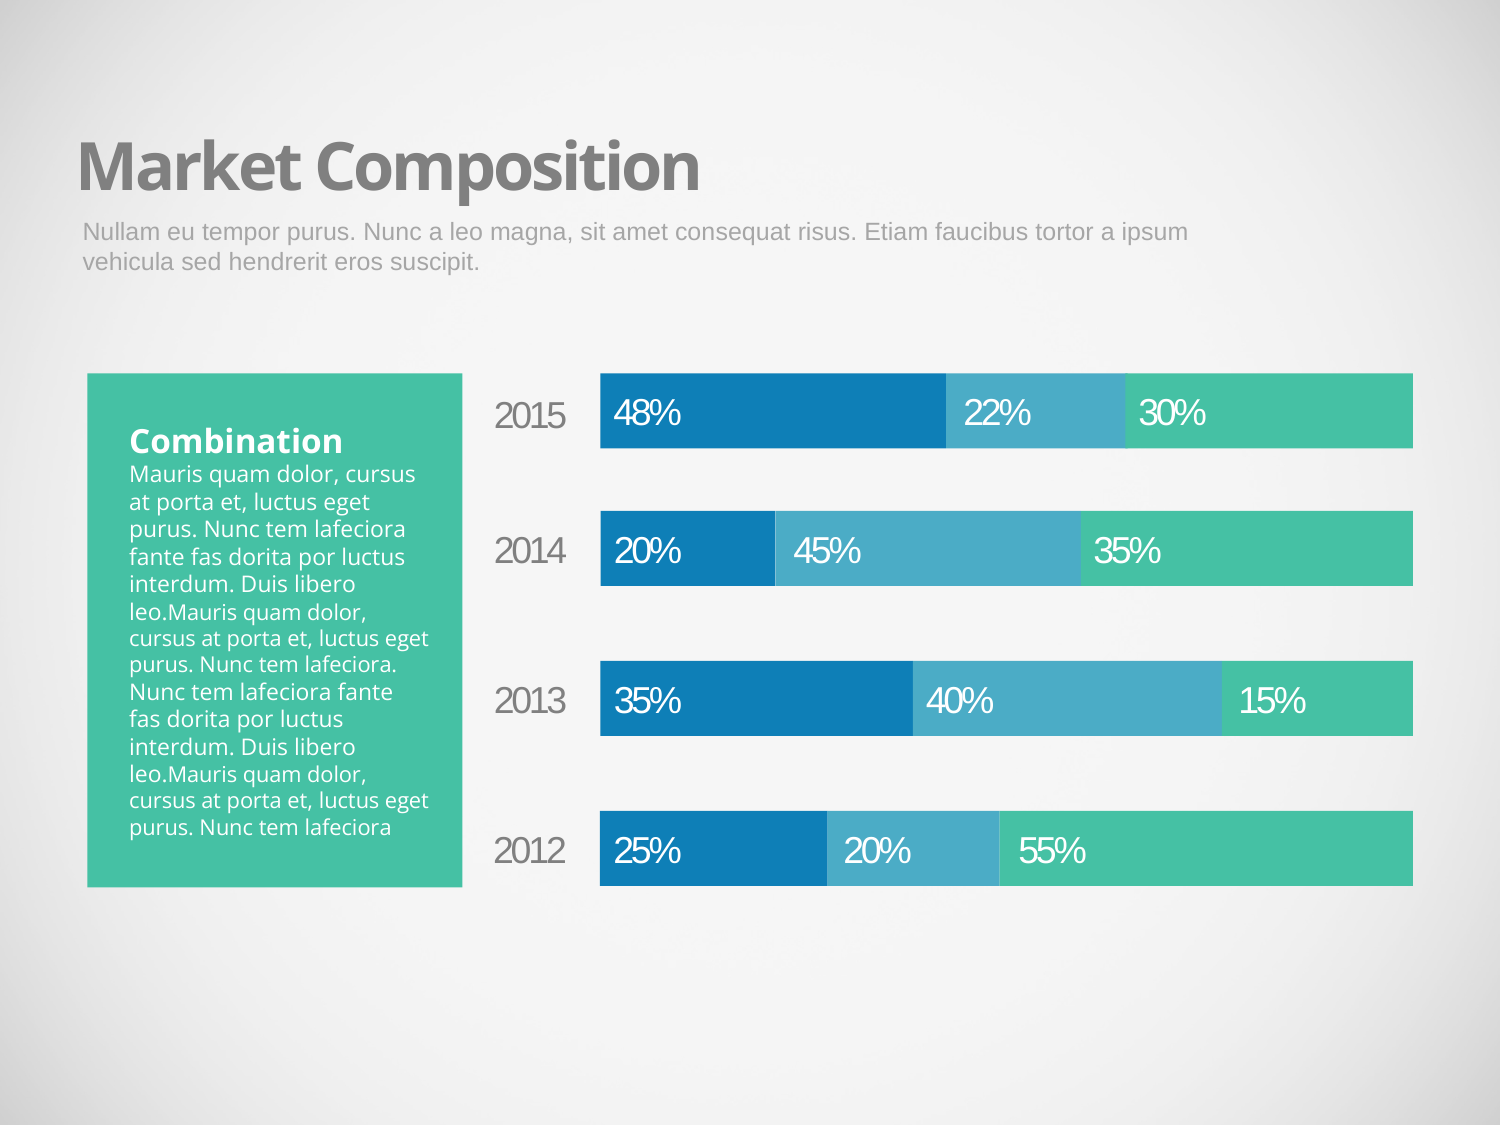

Market Composition
Nullam eu tempor purus. Nunc a leo magna, sit amet consequat risus. Etiam faucibus tortor a ipsum vehicula sed hendrerit eros suscipit.

Combination
Mauris quam dolor, cursus at porta et, luctus eget purus. Nunc tem lafeciora fante fas dorita por luctus interdum. Duis libero leo.Mauris quam dolor, cursus at porta et, luctus eget purus. Nunc tem lafeciora. Nunc tem lafeciora fante fas dorita por luctus interdum. Duis libero leo.Mauris quam dolor, cursus at porta et, luctus eget purus. Nunc tem lafeciora
48%
22%
30%
2015

2014
20%
45%
35%

2013
35%
40%
15%

2012
25%
20%
55%